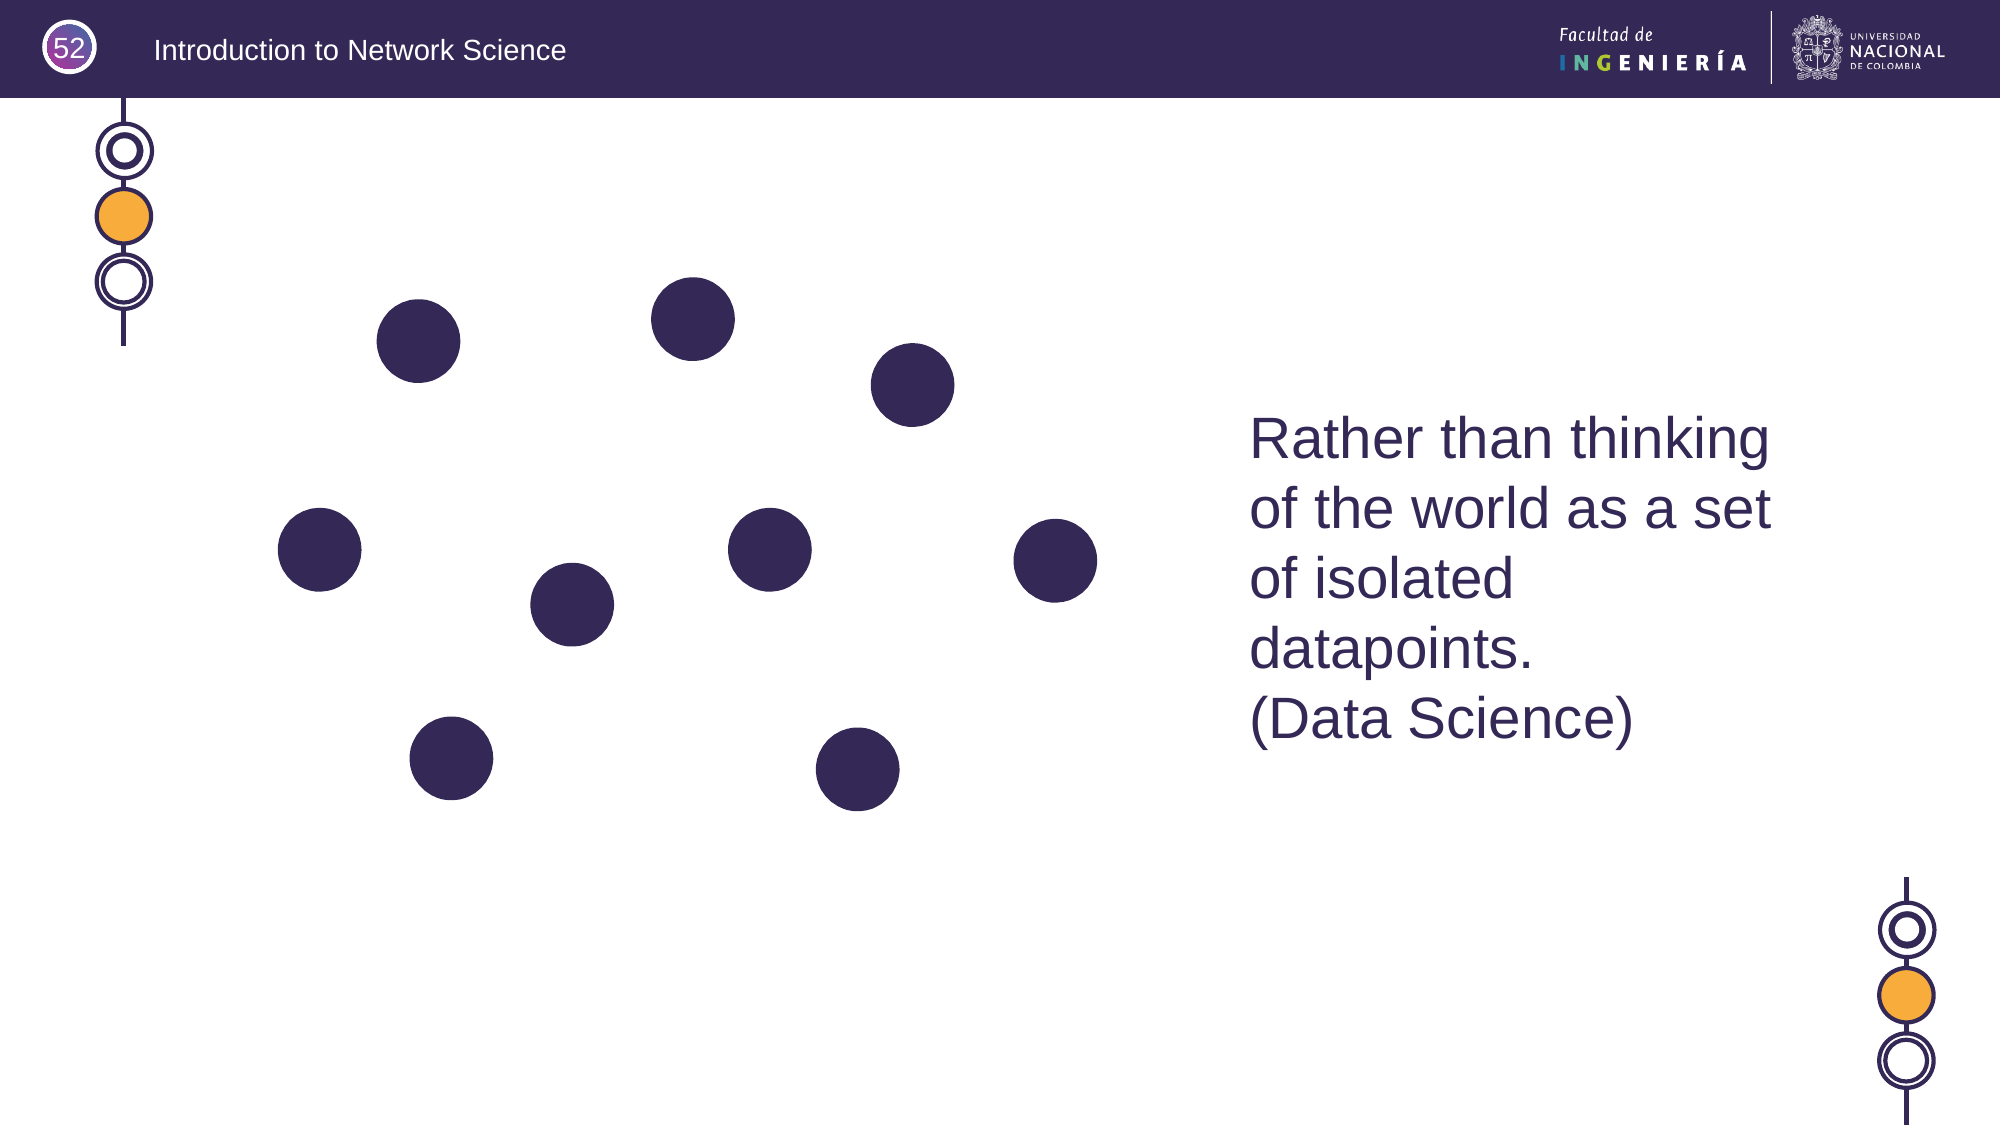

52

Rather than thinking of the world as a set of isolated datapoints.
(Data Science)